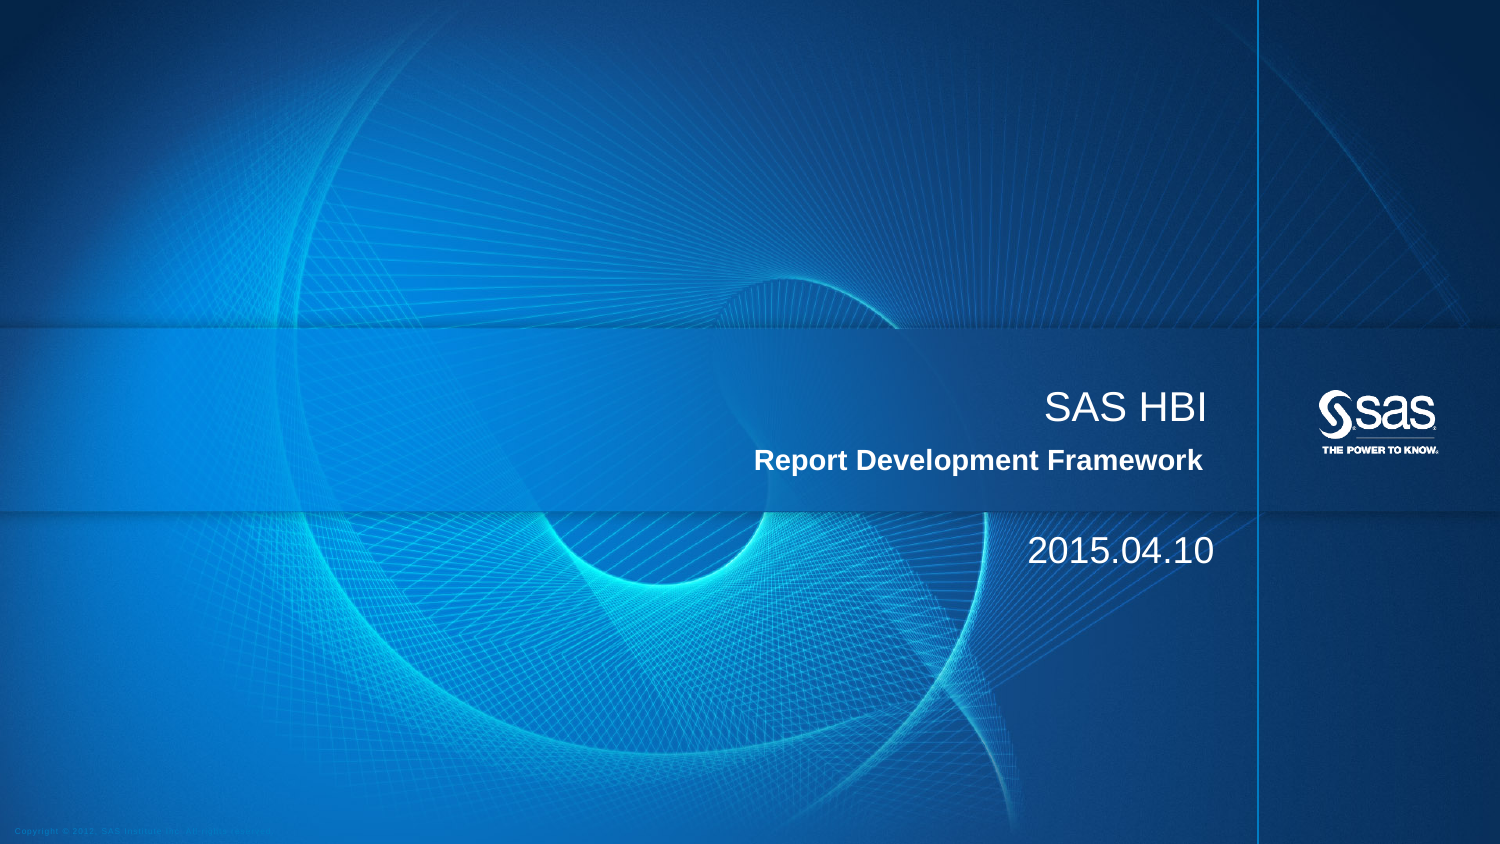

# Sas hbi
Report Development Framework
2015.04.10